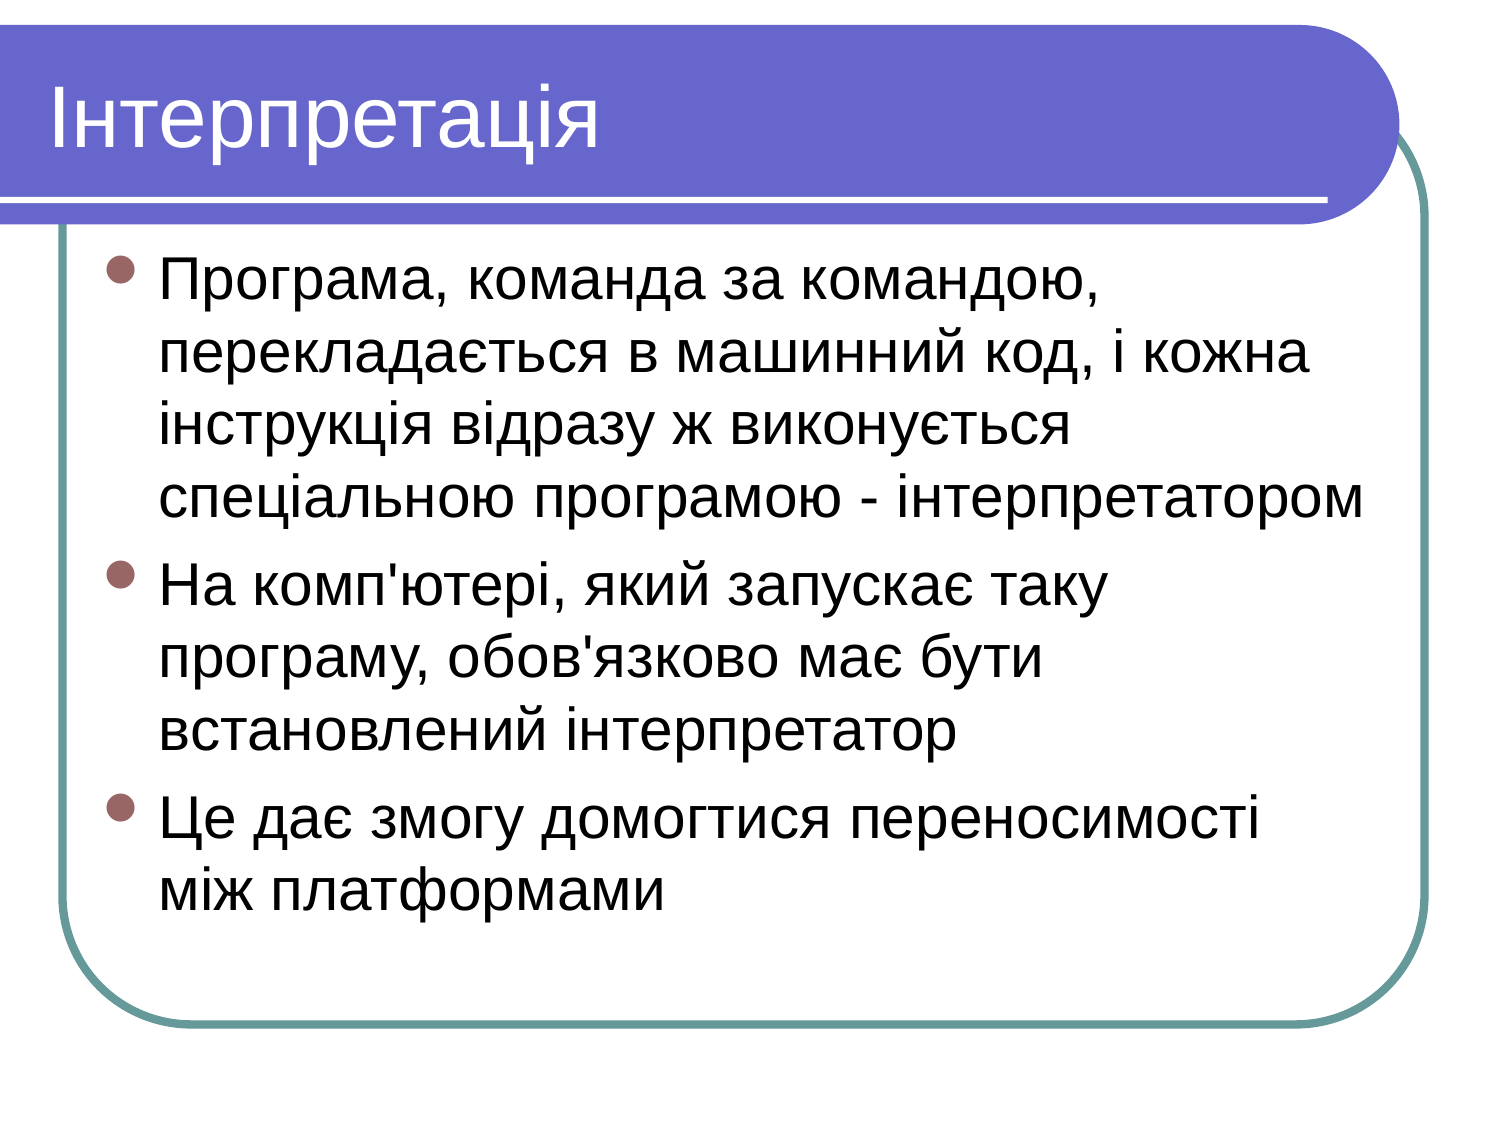

Інтерпретація
Програма, команда за командою, перекладається в машинний код, і кожна інструкція відразу ж виконується спеціальною програмою - інтерпретатором
На комп'ютері, який запускає таку програму, обов'язково має бути встановлений інтерпретатор
Це дає змогу домогтися переносимості  між платформами